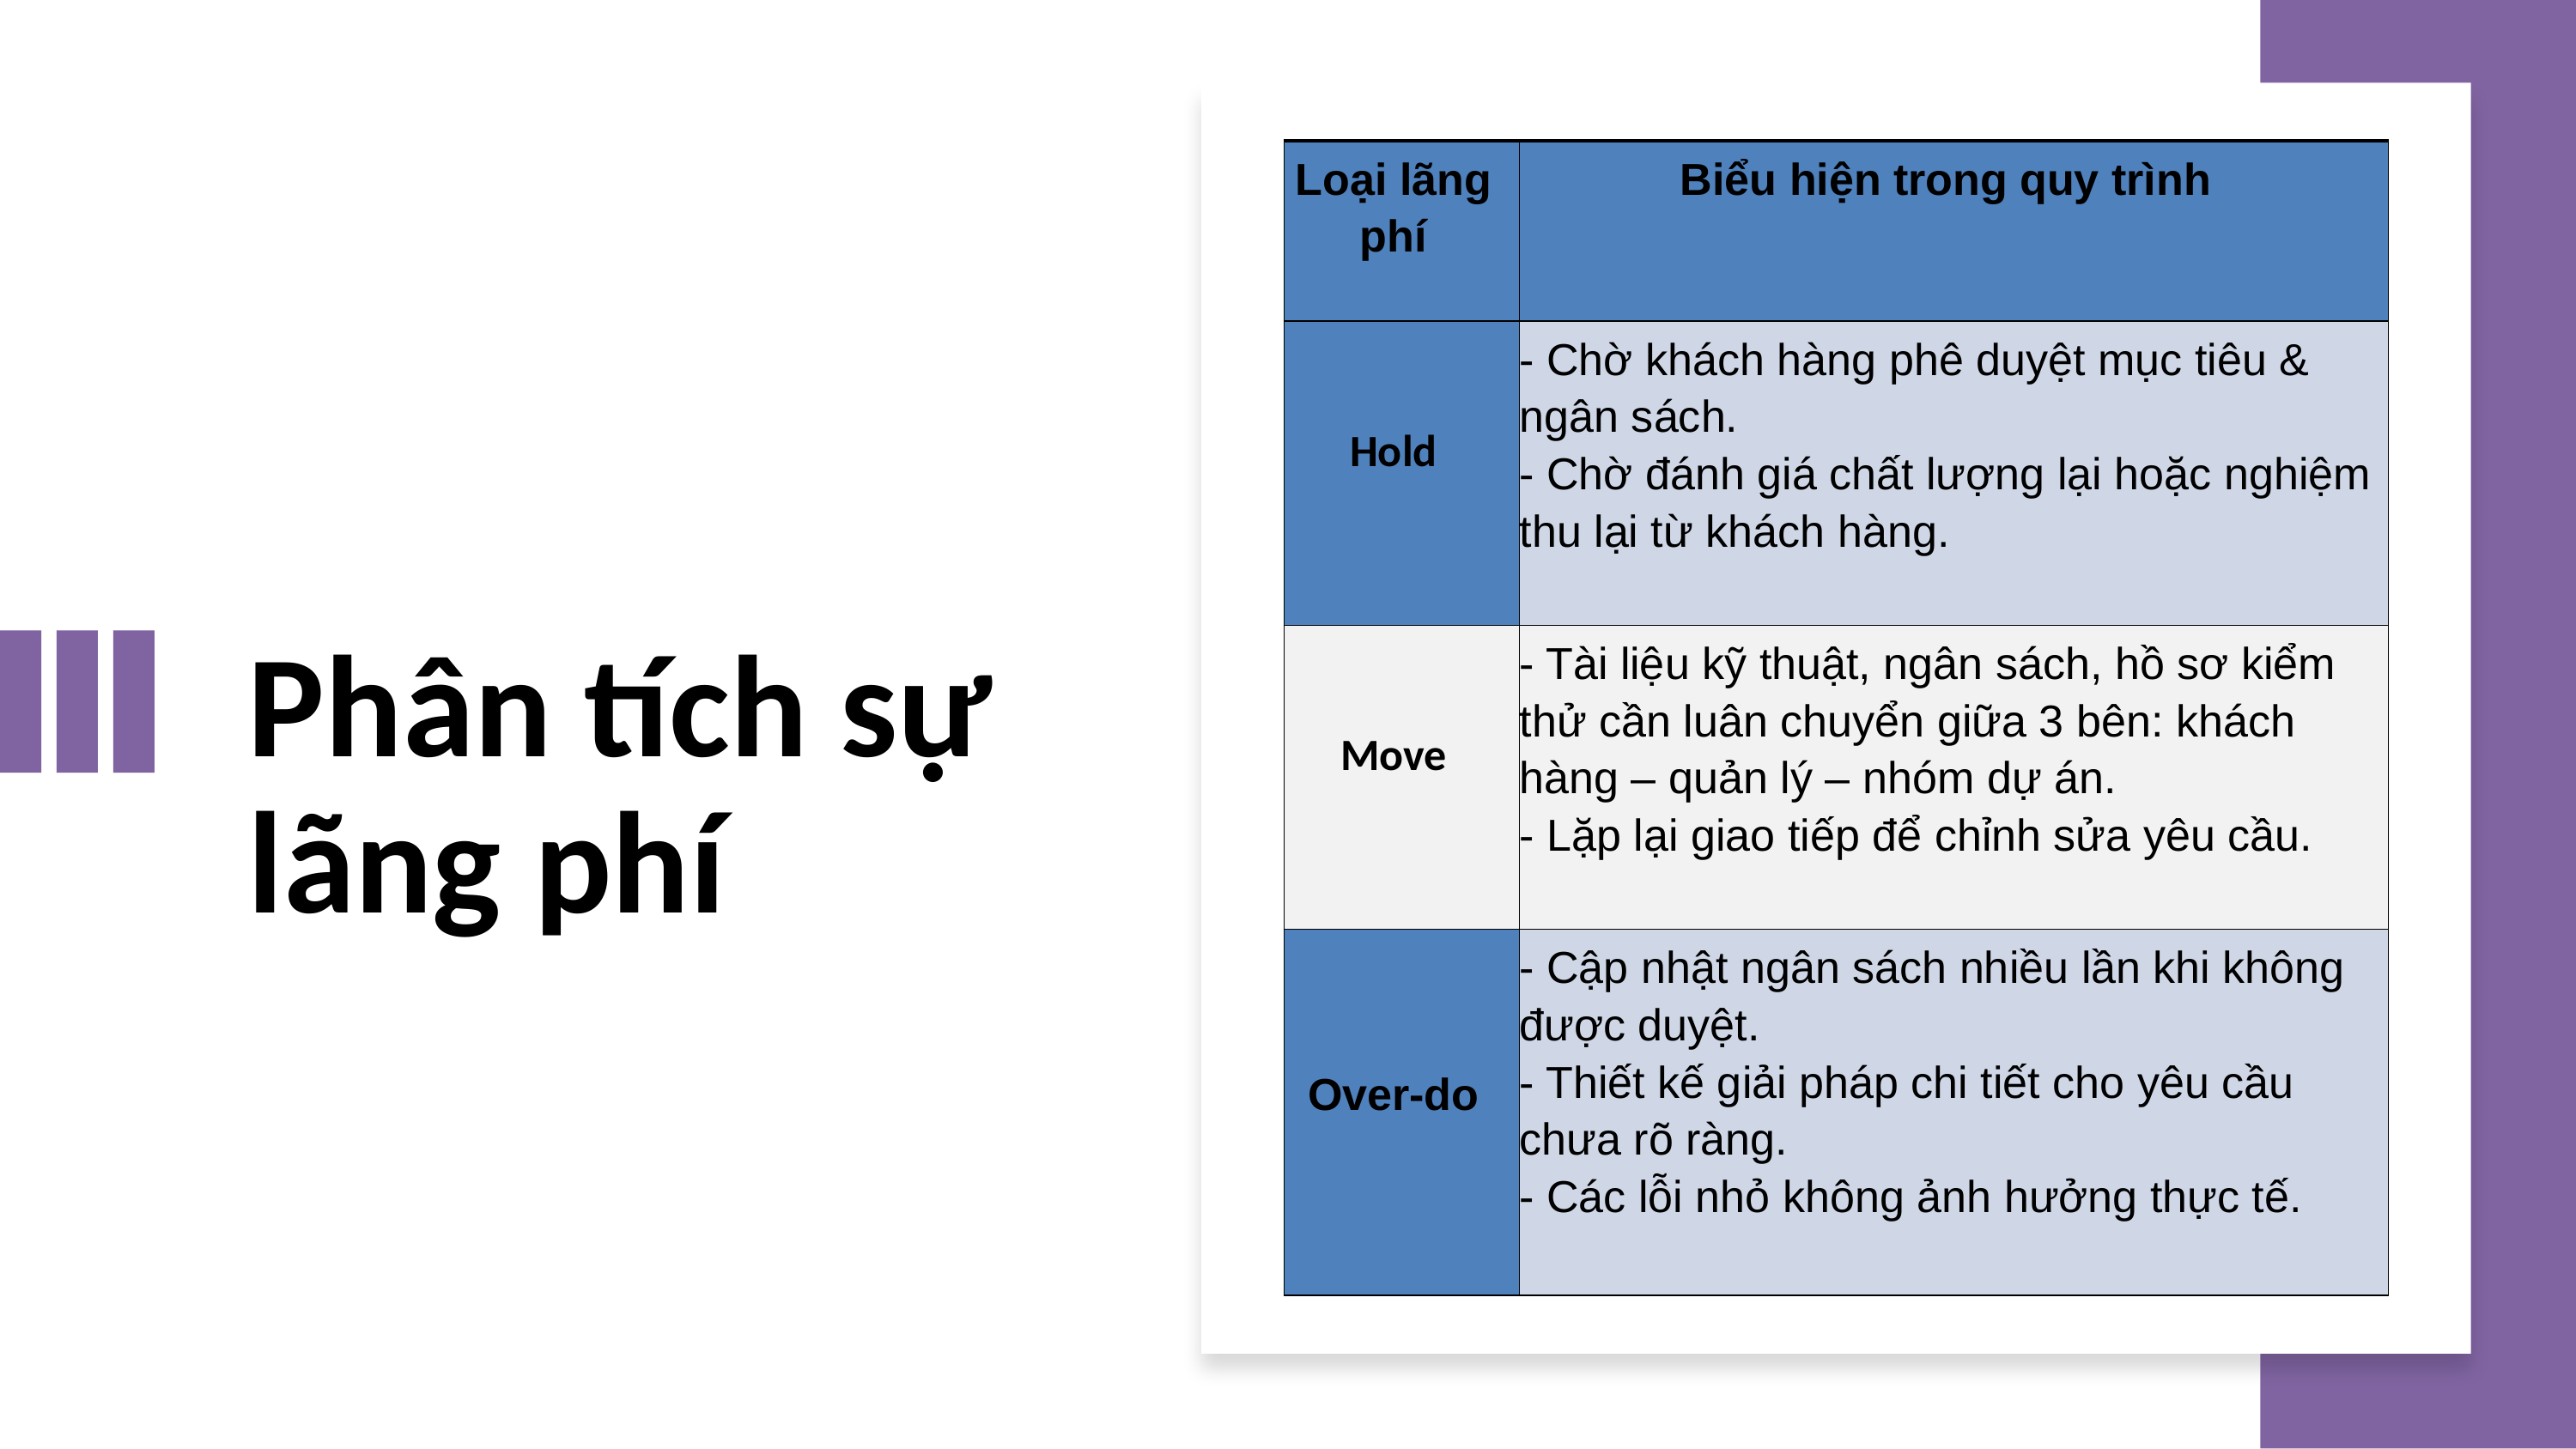

| Loại lãng phí | Biểu hiện trong quy trình |
| --- | --- |
| Hold | - Chờ khách hàng phê duyệt mục tiêu & ngân sách. - Chờ đánh giá chất lượng lại hoặc nghiệm thu lại từ khách hàng. |
| Move | - Tài liệu kỹ thuật, ngân sách, hồ sơ kiểm thử cần luân chuyển giữa 3 bên: khách hàng – quản lý – nhóm dự án. - Lặp lại giao tiếp để chỉnh sửa yêu cầu. |
| Over-do | - Cập nhật ngân sách nhiều lần khi không được duyệt. - Thiết kế giải pháp chi tiết cho yêu cầu chưa rõ ràng. - Các lỗi nhỏ không ảnh hưởng thực tế. |
Phân tích sự lãng phí